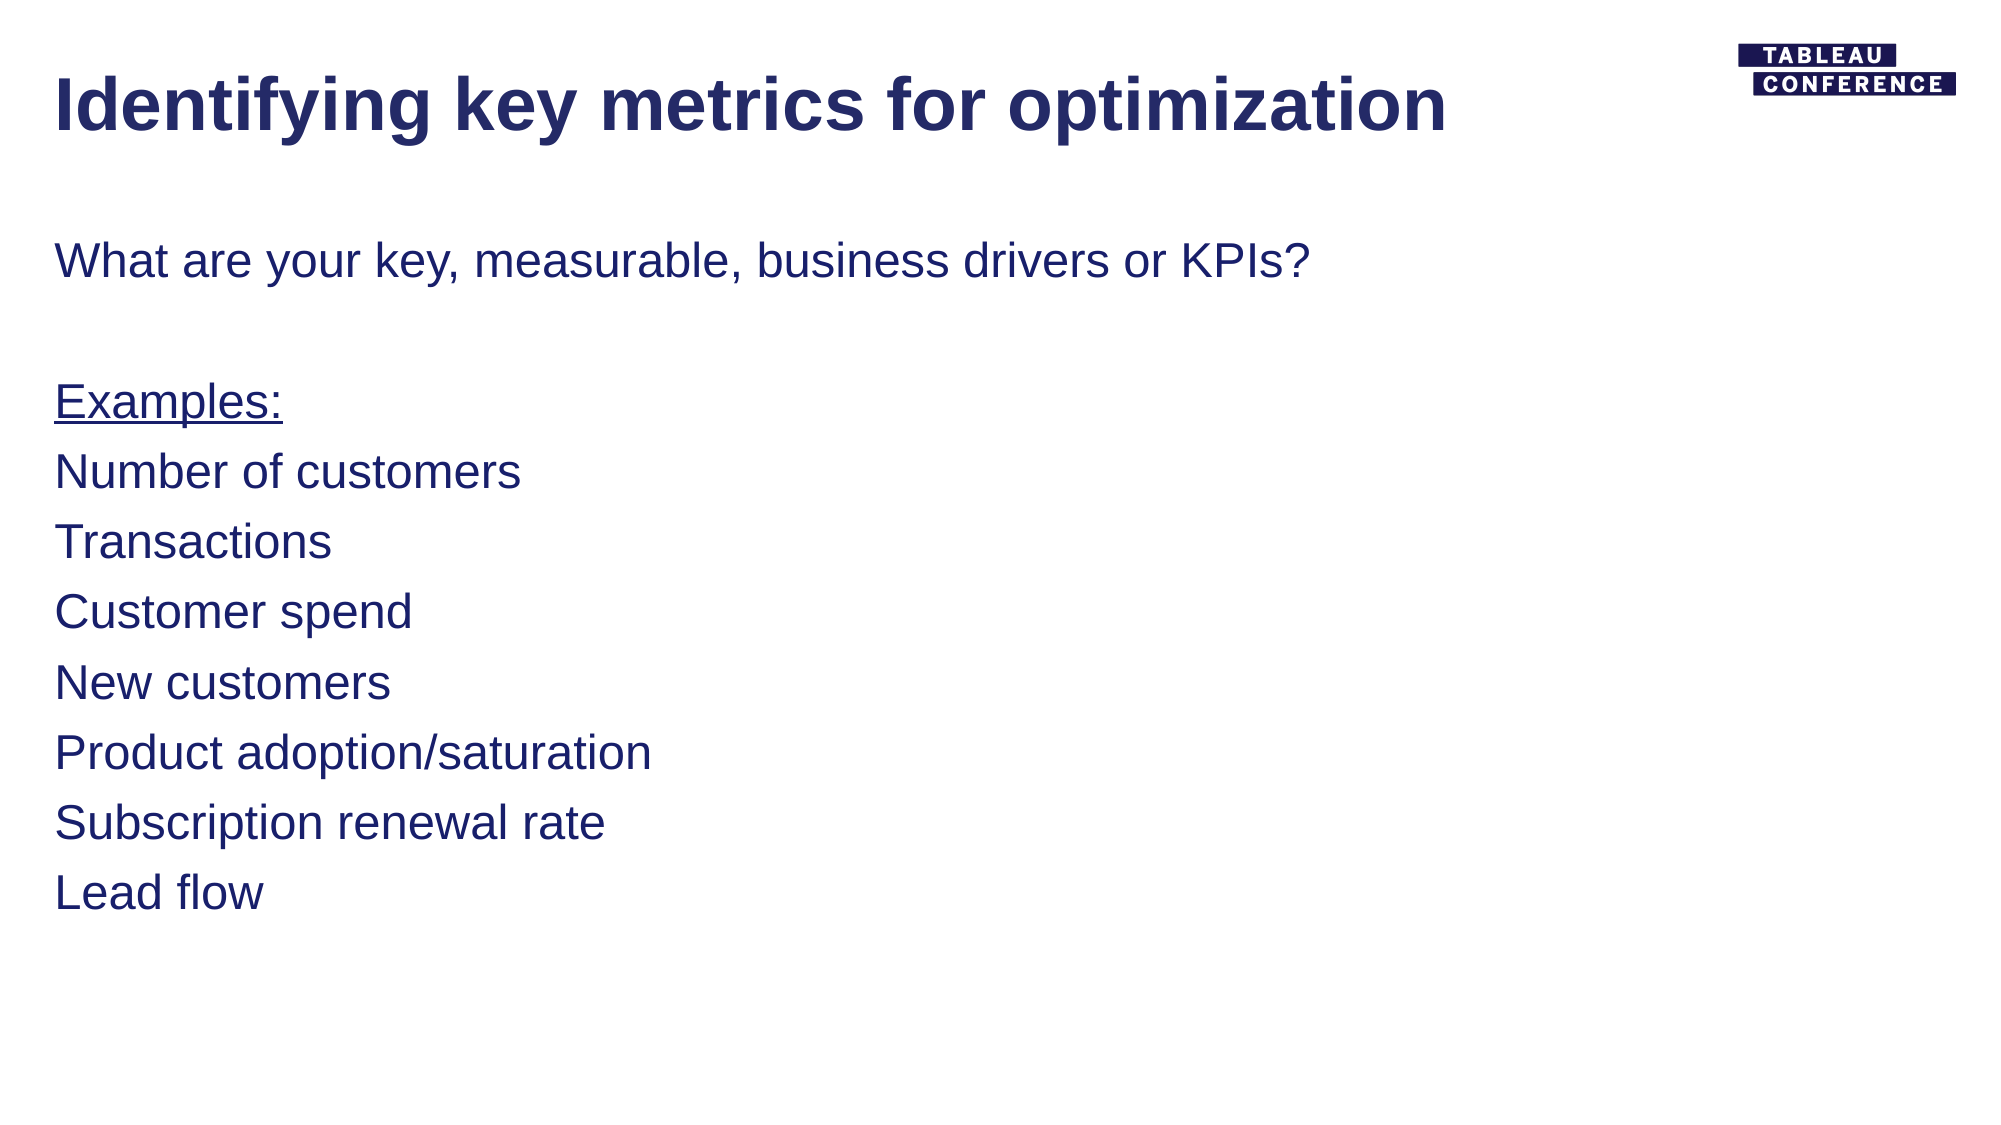

# Identifying key metrics for optimization
What are your key, measurable, business drivers or KPIs?

Examples:
Number of customers
Transactions
Customer spend
New customers
Product adoption/saturation
Subscription renewal rate
Lead flow